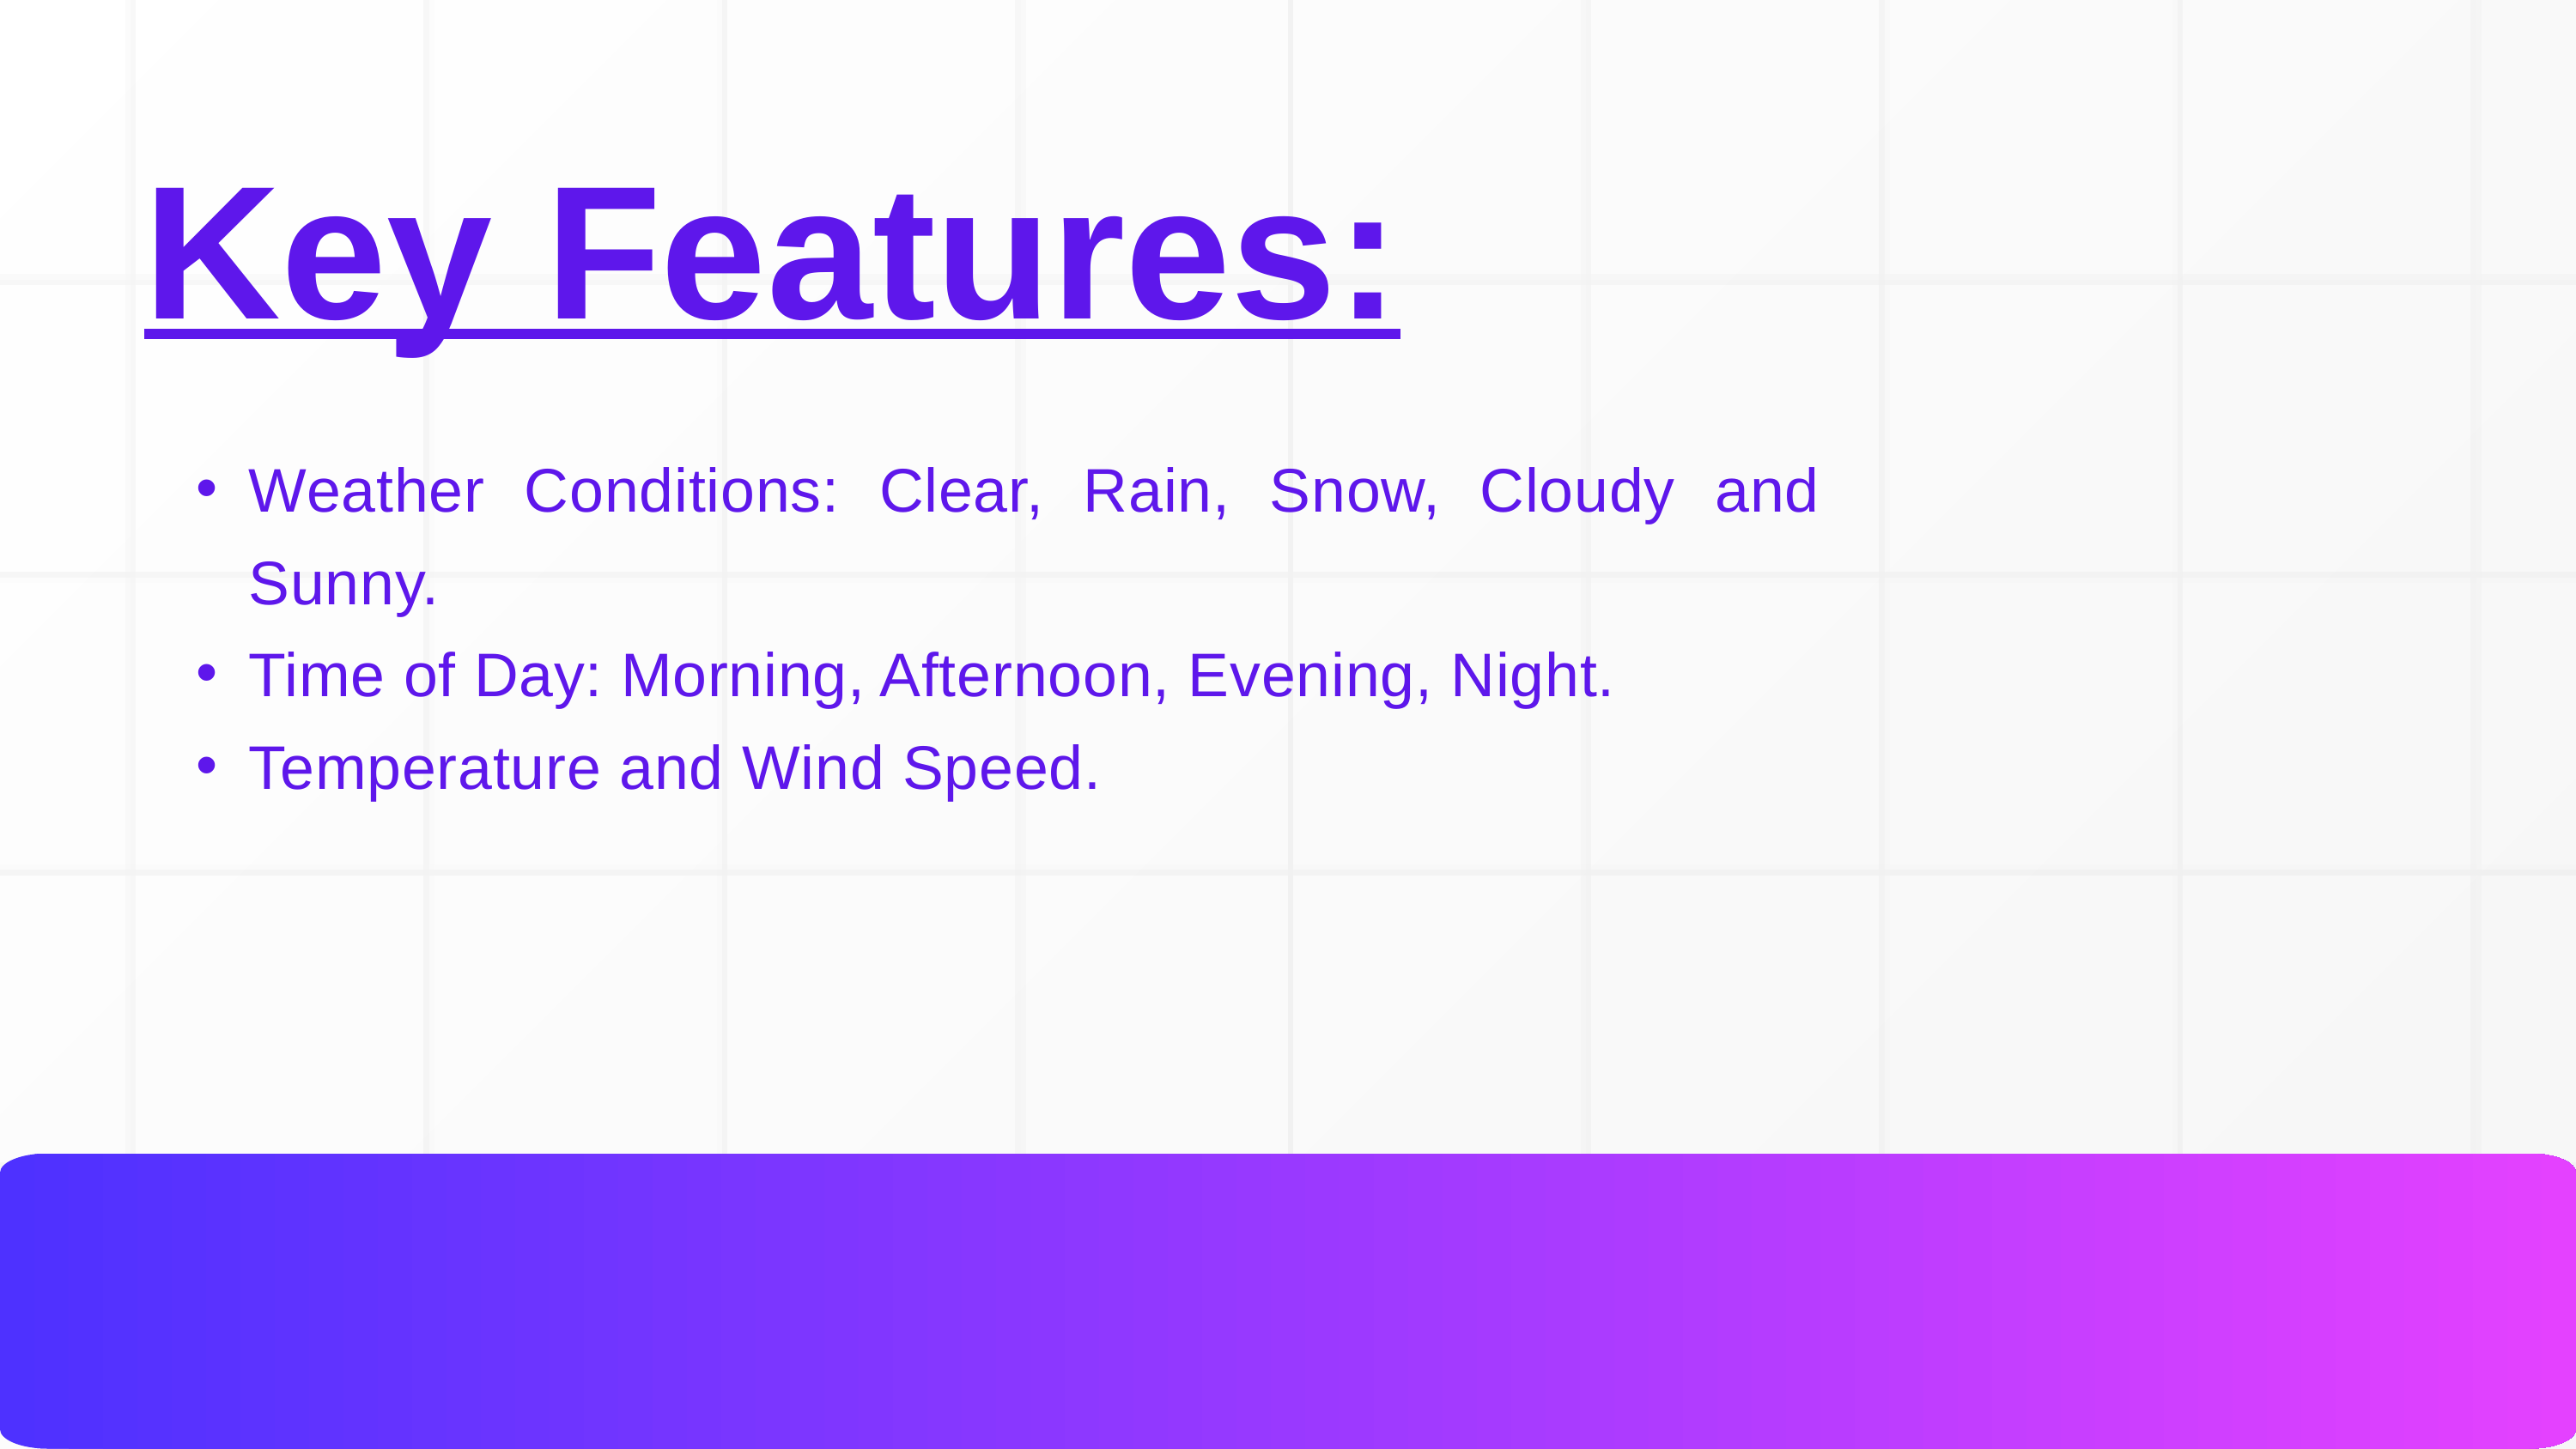

Key Features:
Weather Conditions: Clear, Rain, Snow, Cloudy and  Sunny.
Time of Day: Morning, Afternoon, Evening, Night.
Temperature and Wind Speed.